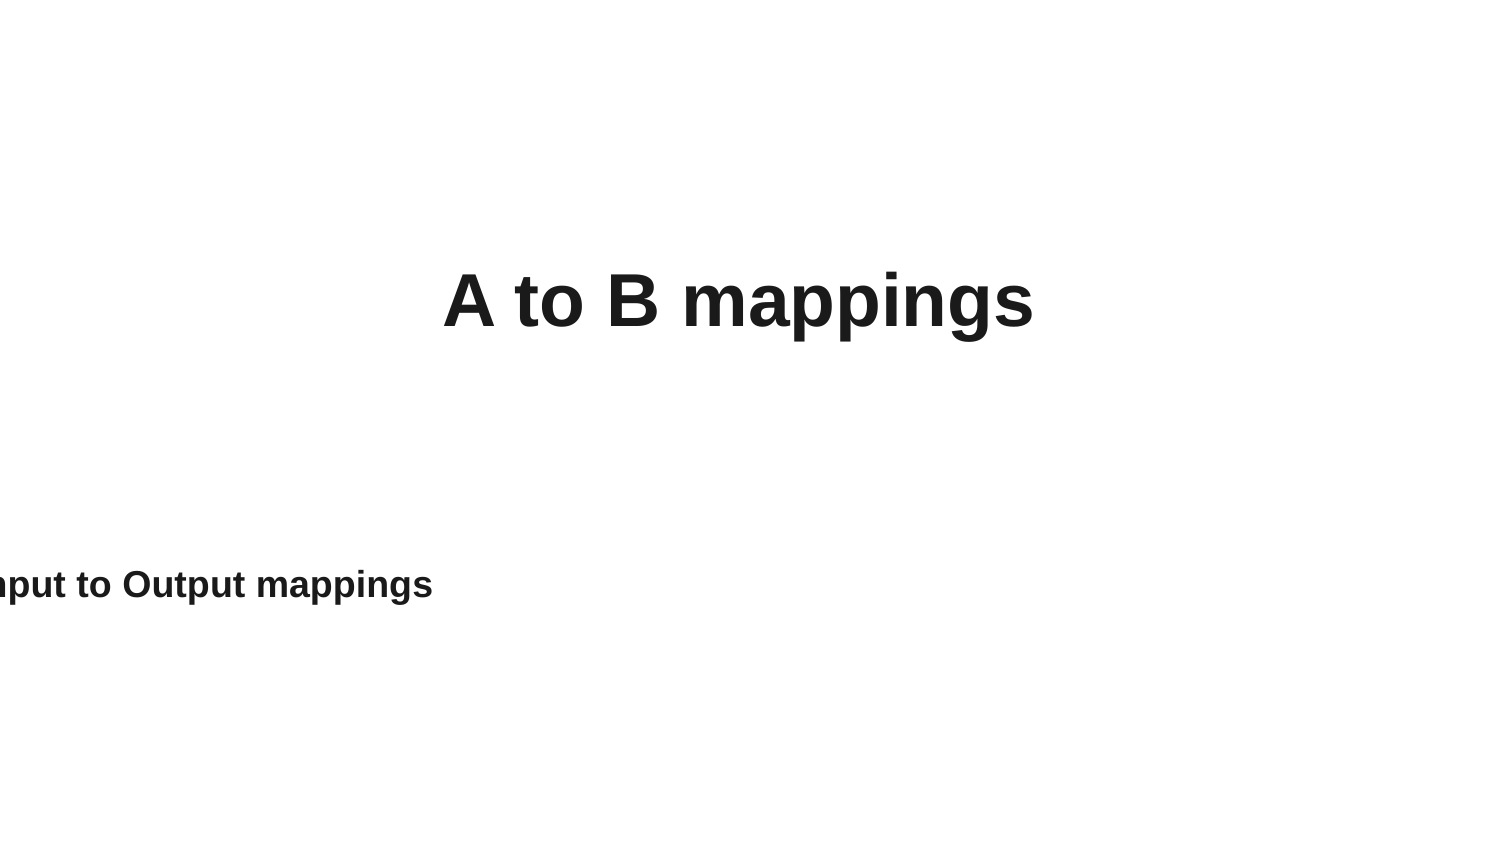

A to B mappings
Input to Output mappings